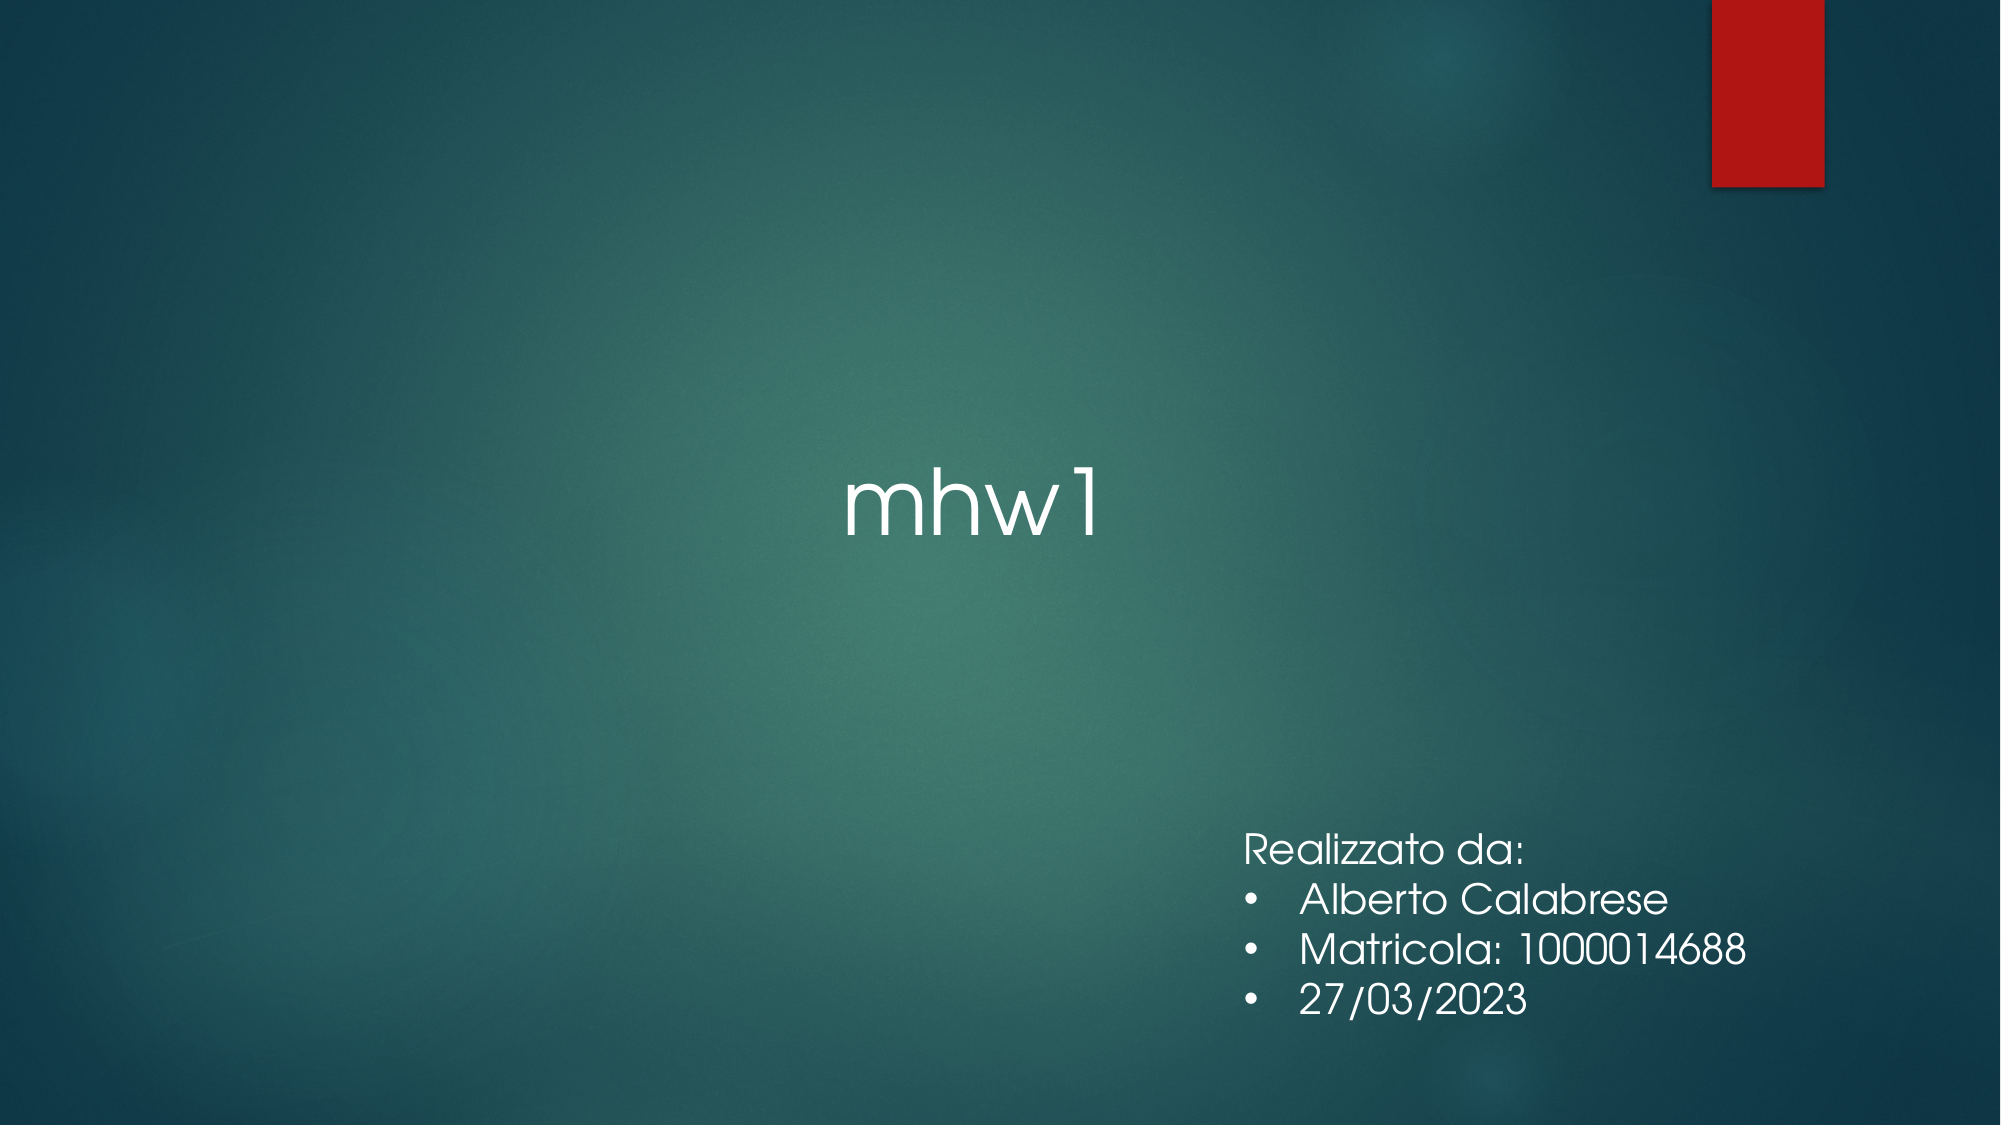

mhw1
Realizzato da:
Alberto Calabrese
Matricola: 1000014688
27/03/2023